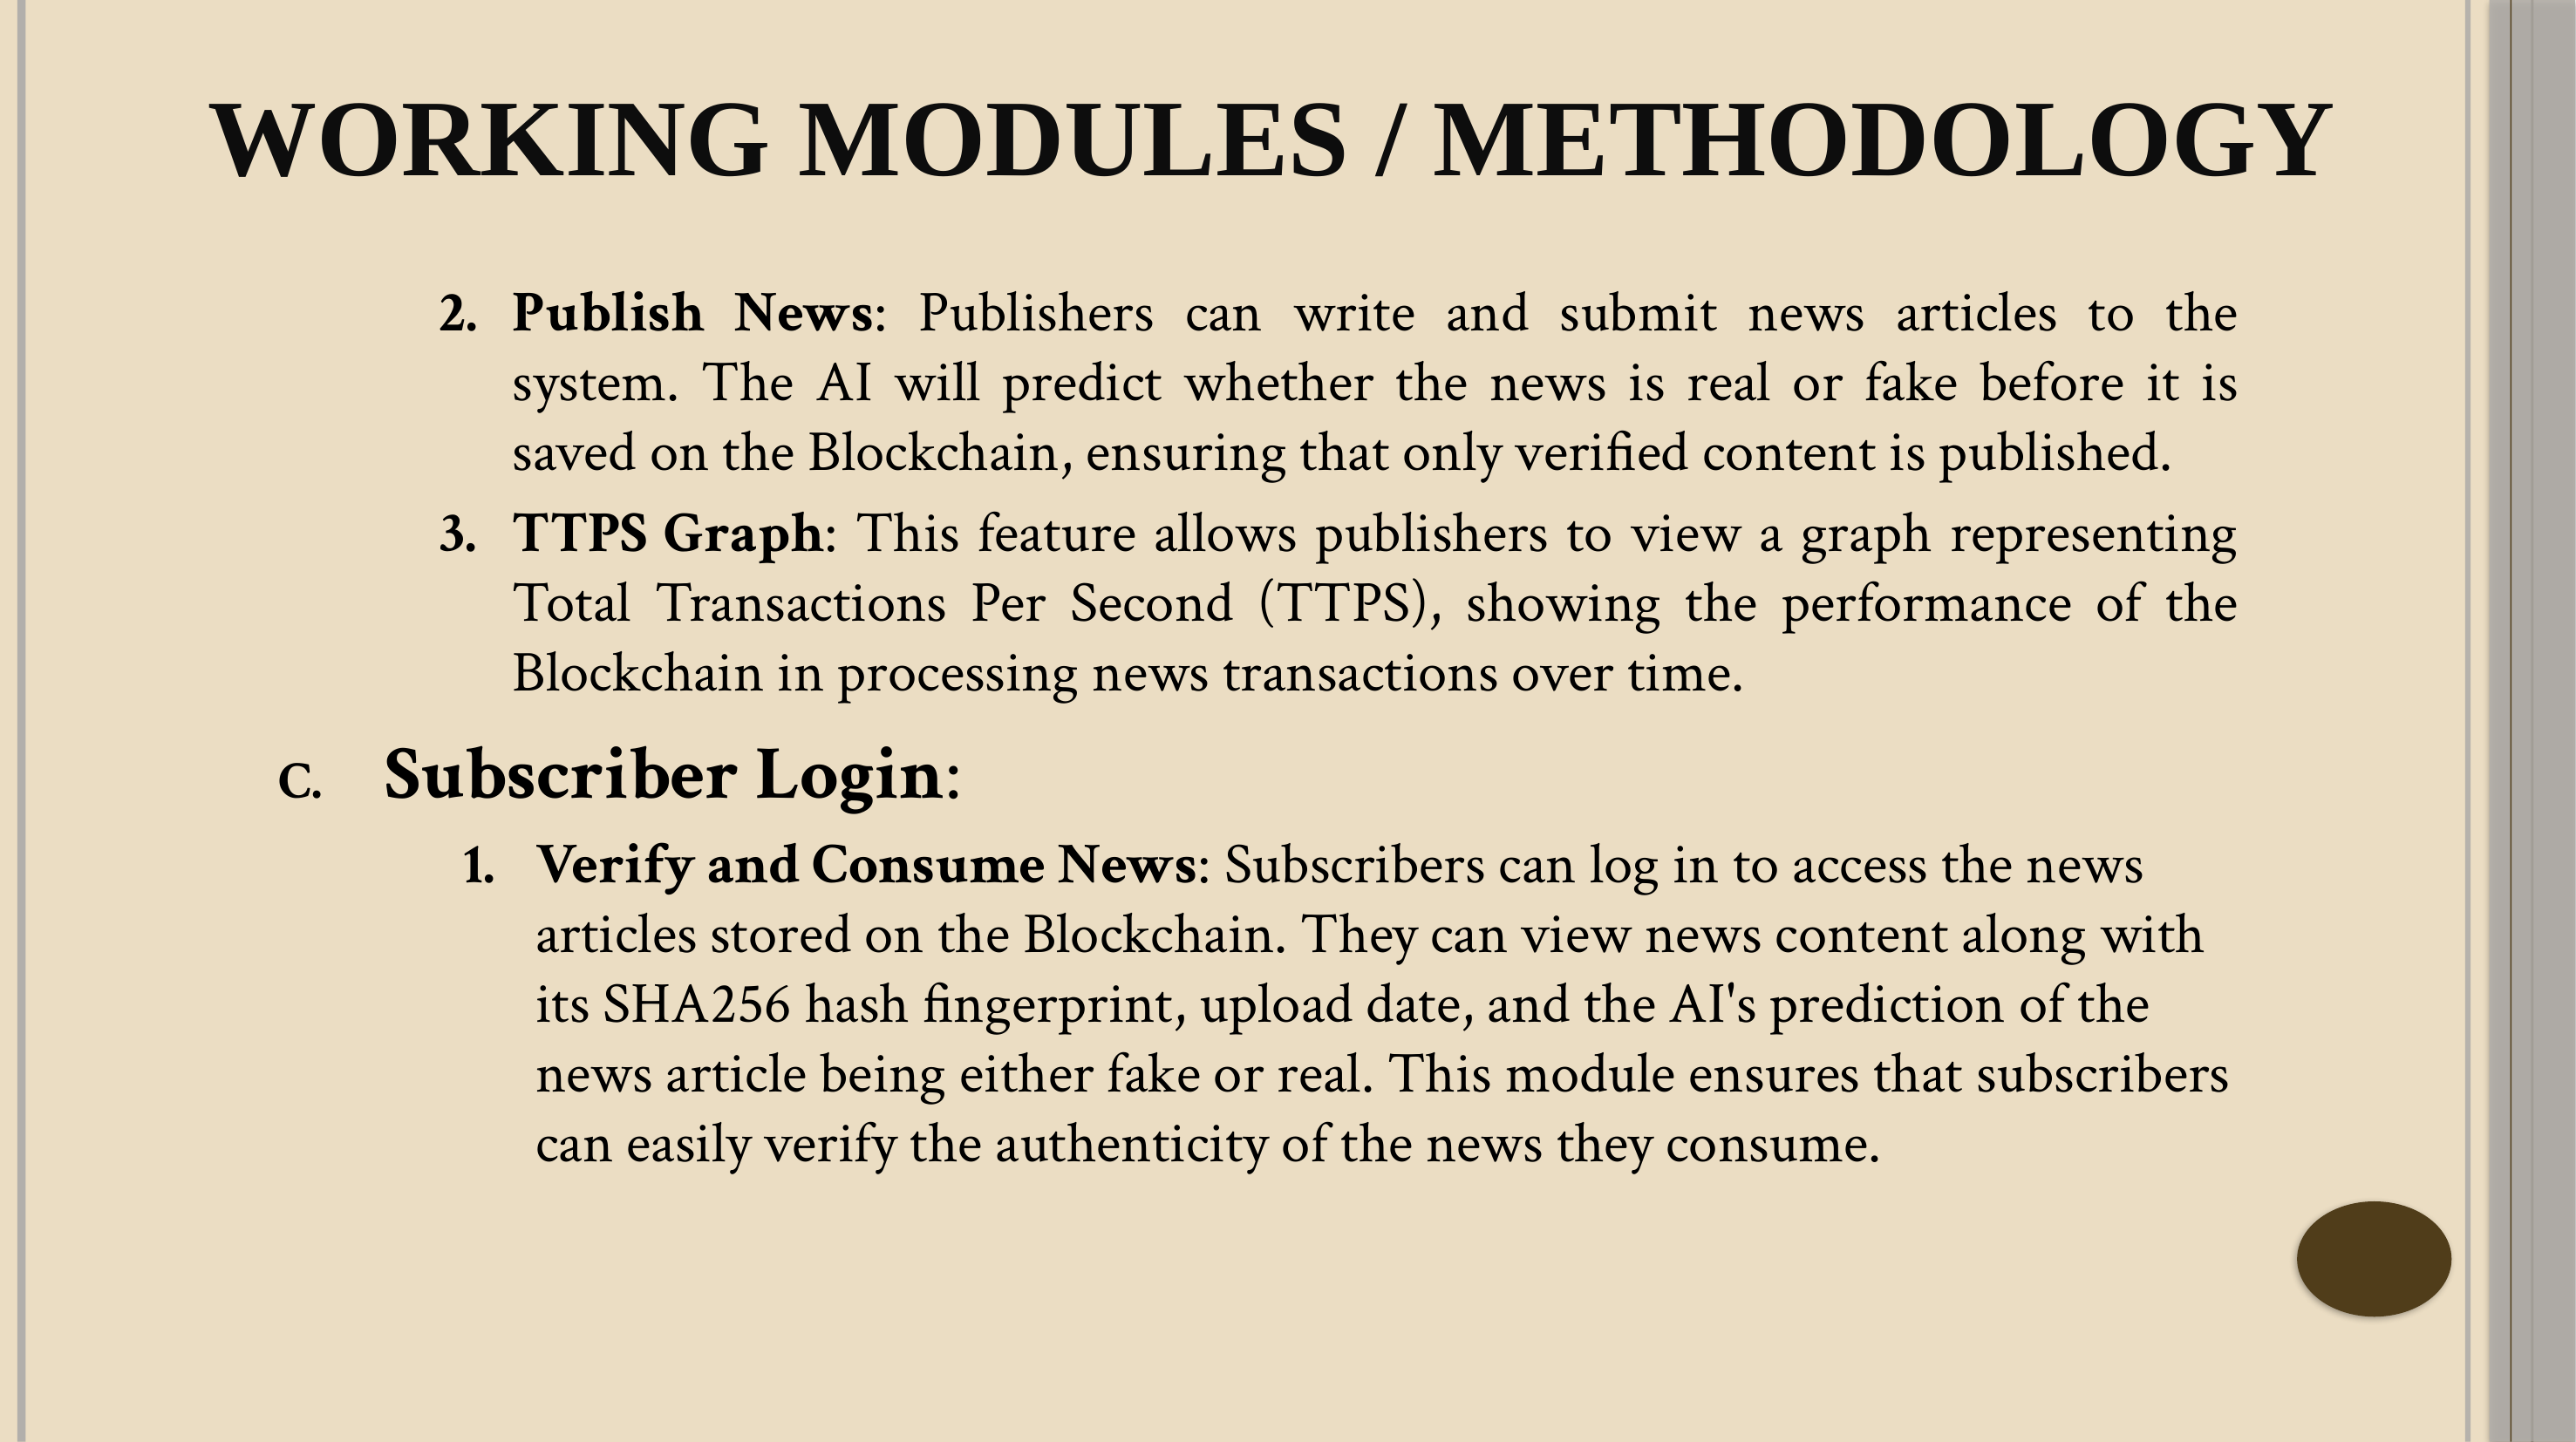

# Working Modules / Methodology
Publish News: Publishers can write and submit news articles to the system. The AI will predict whether the news is real or fake before it is saved on the Blockchain, ensuring that only verified content is published.
TTPS Graph: This feature allows publishers to view a graph representing Total Transactions Per Second (TTPS), showing the performance of the Blockchain in processing news transactions over time.
Subscriber Login:
Verify and Consume News: Subscribers can log in to access the news articles stored on the Blockchain. They can view news content along with its SHA256 hash fingerprint, upload date, and the AI's prediction of the news article being either fake or real. This module ensures that subscribers can easily verify the authenticity of the news they consume.